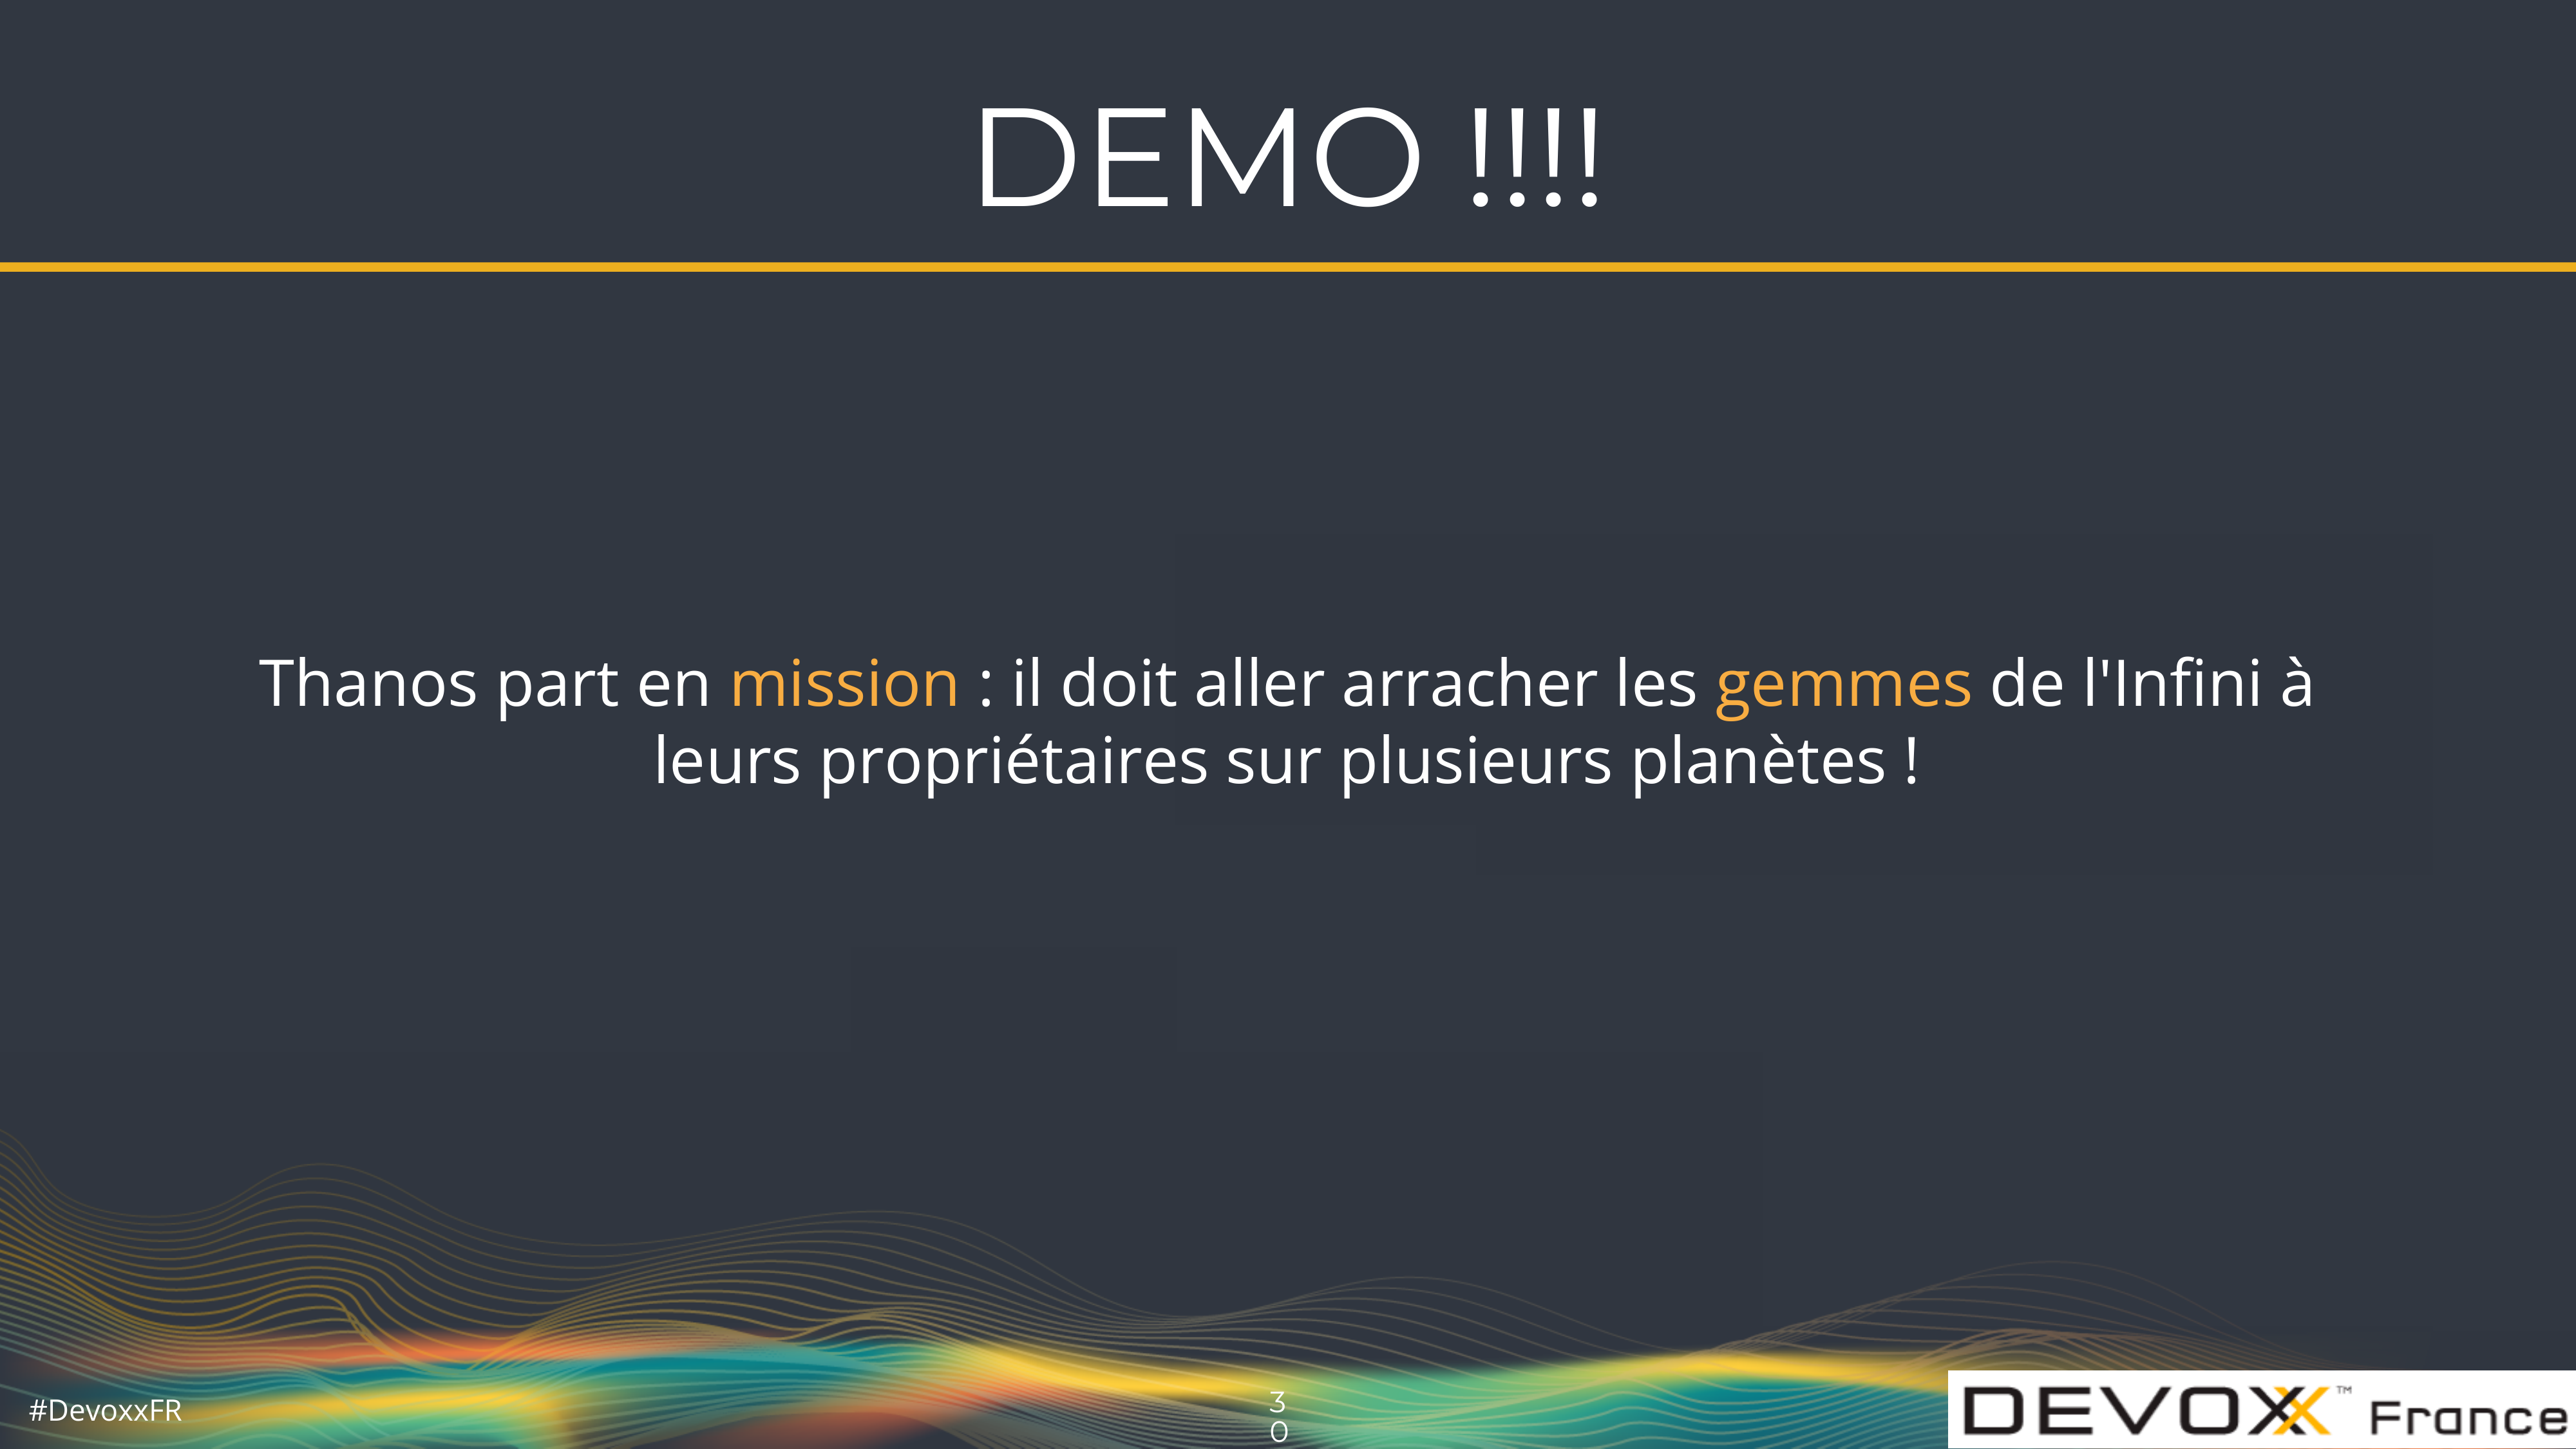

# DEMO !!!!
Thanos part en mission : il doit aller arracher les gemmes de l'Infini à leurs propriétaires sur plusieurs planètes !
30